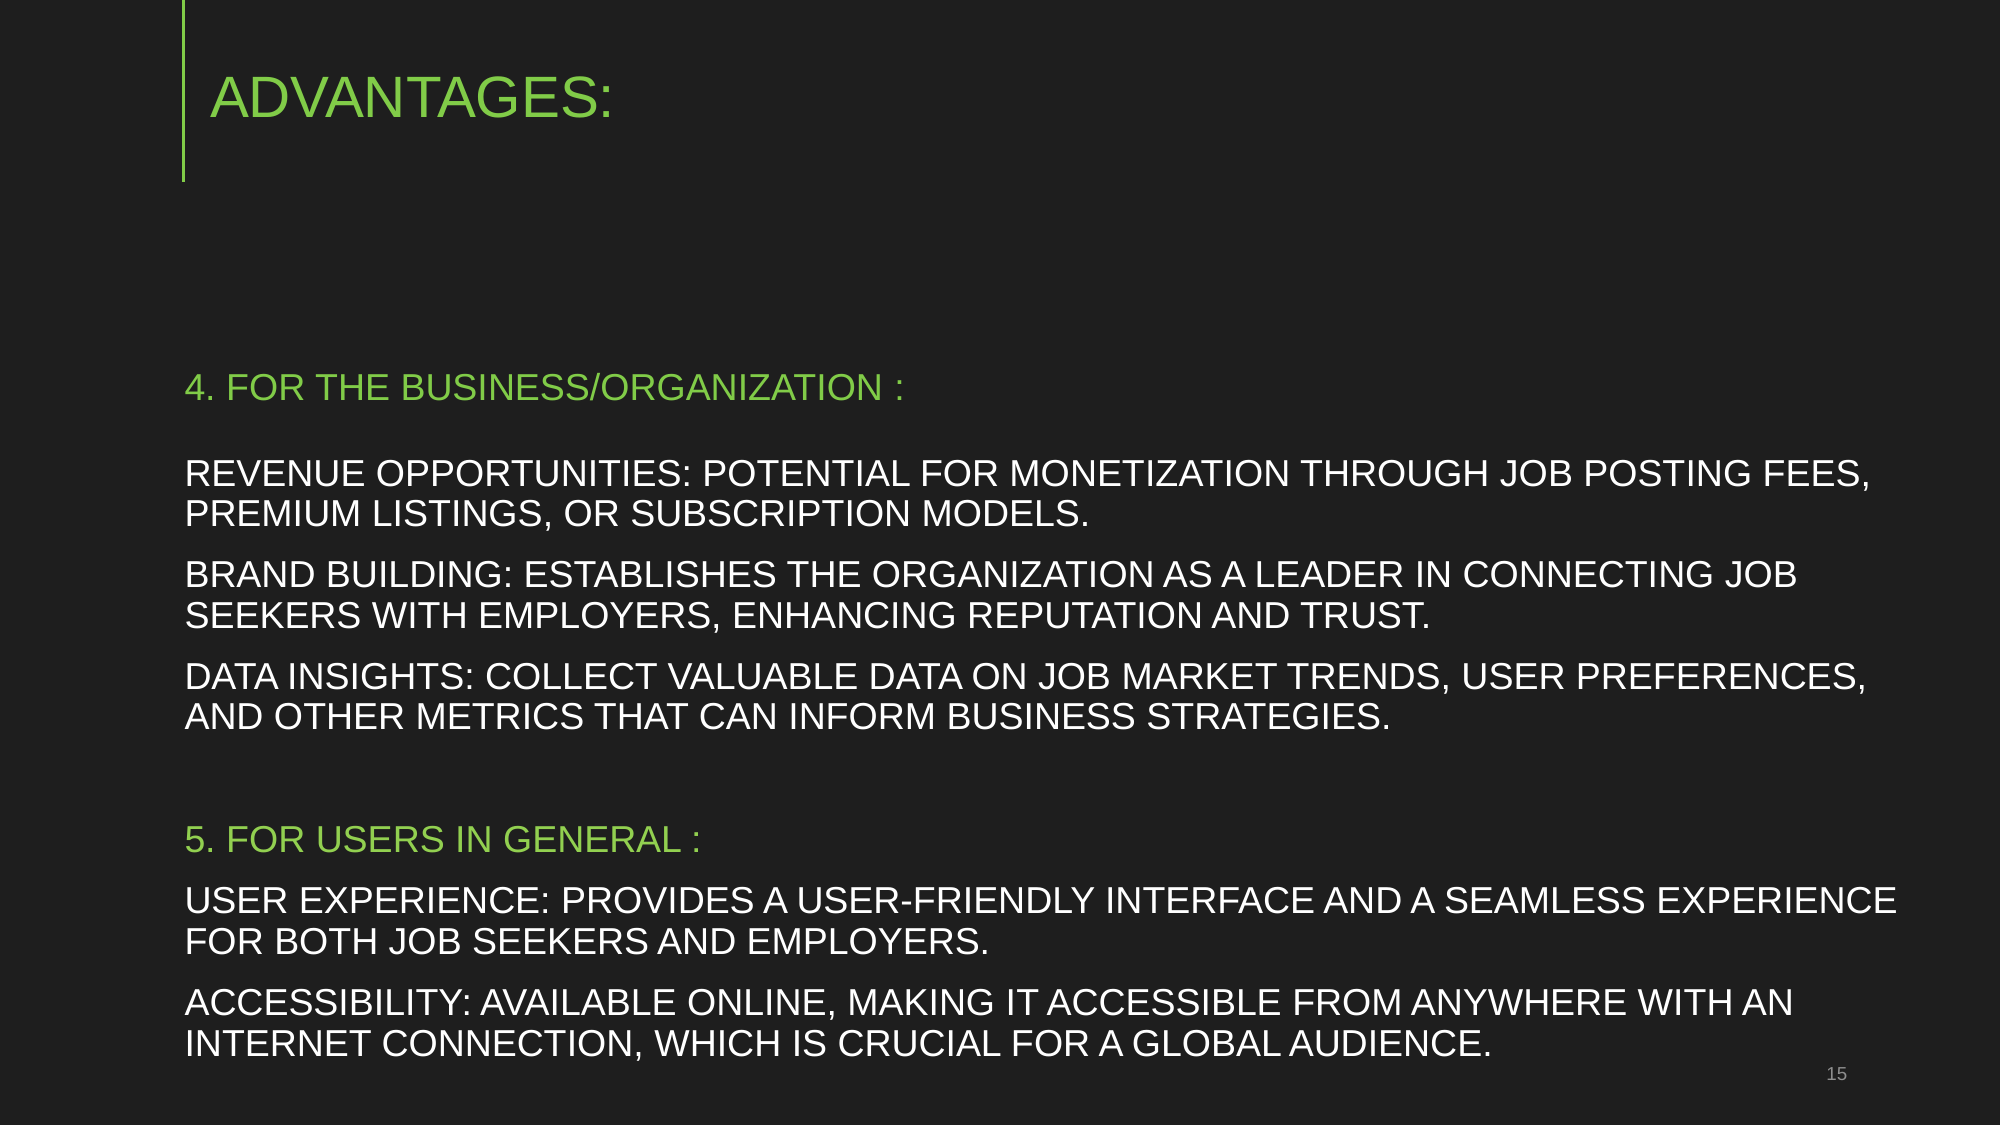

# Advantages:

4. For the Business/Organization :
Revenue Opportunities: Potential for monetization through job posting fees, premium listings, or subscription models.
Brand Building: Establishes the organization as a leader in connecting job seekers with employers, enhancing reputation and trust.
Data Insights: Collect valuable data on job market trends, user preferences, and other metrics that can inform business strategies.

5. For Users in General :
User Experience: Provides a user-friendly interface and a seamless experience for both job seekers and employers.
Accessibility: Available online, making it accessible from anywhere with an internet connection, which is crucial for a global audience.

15